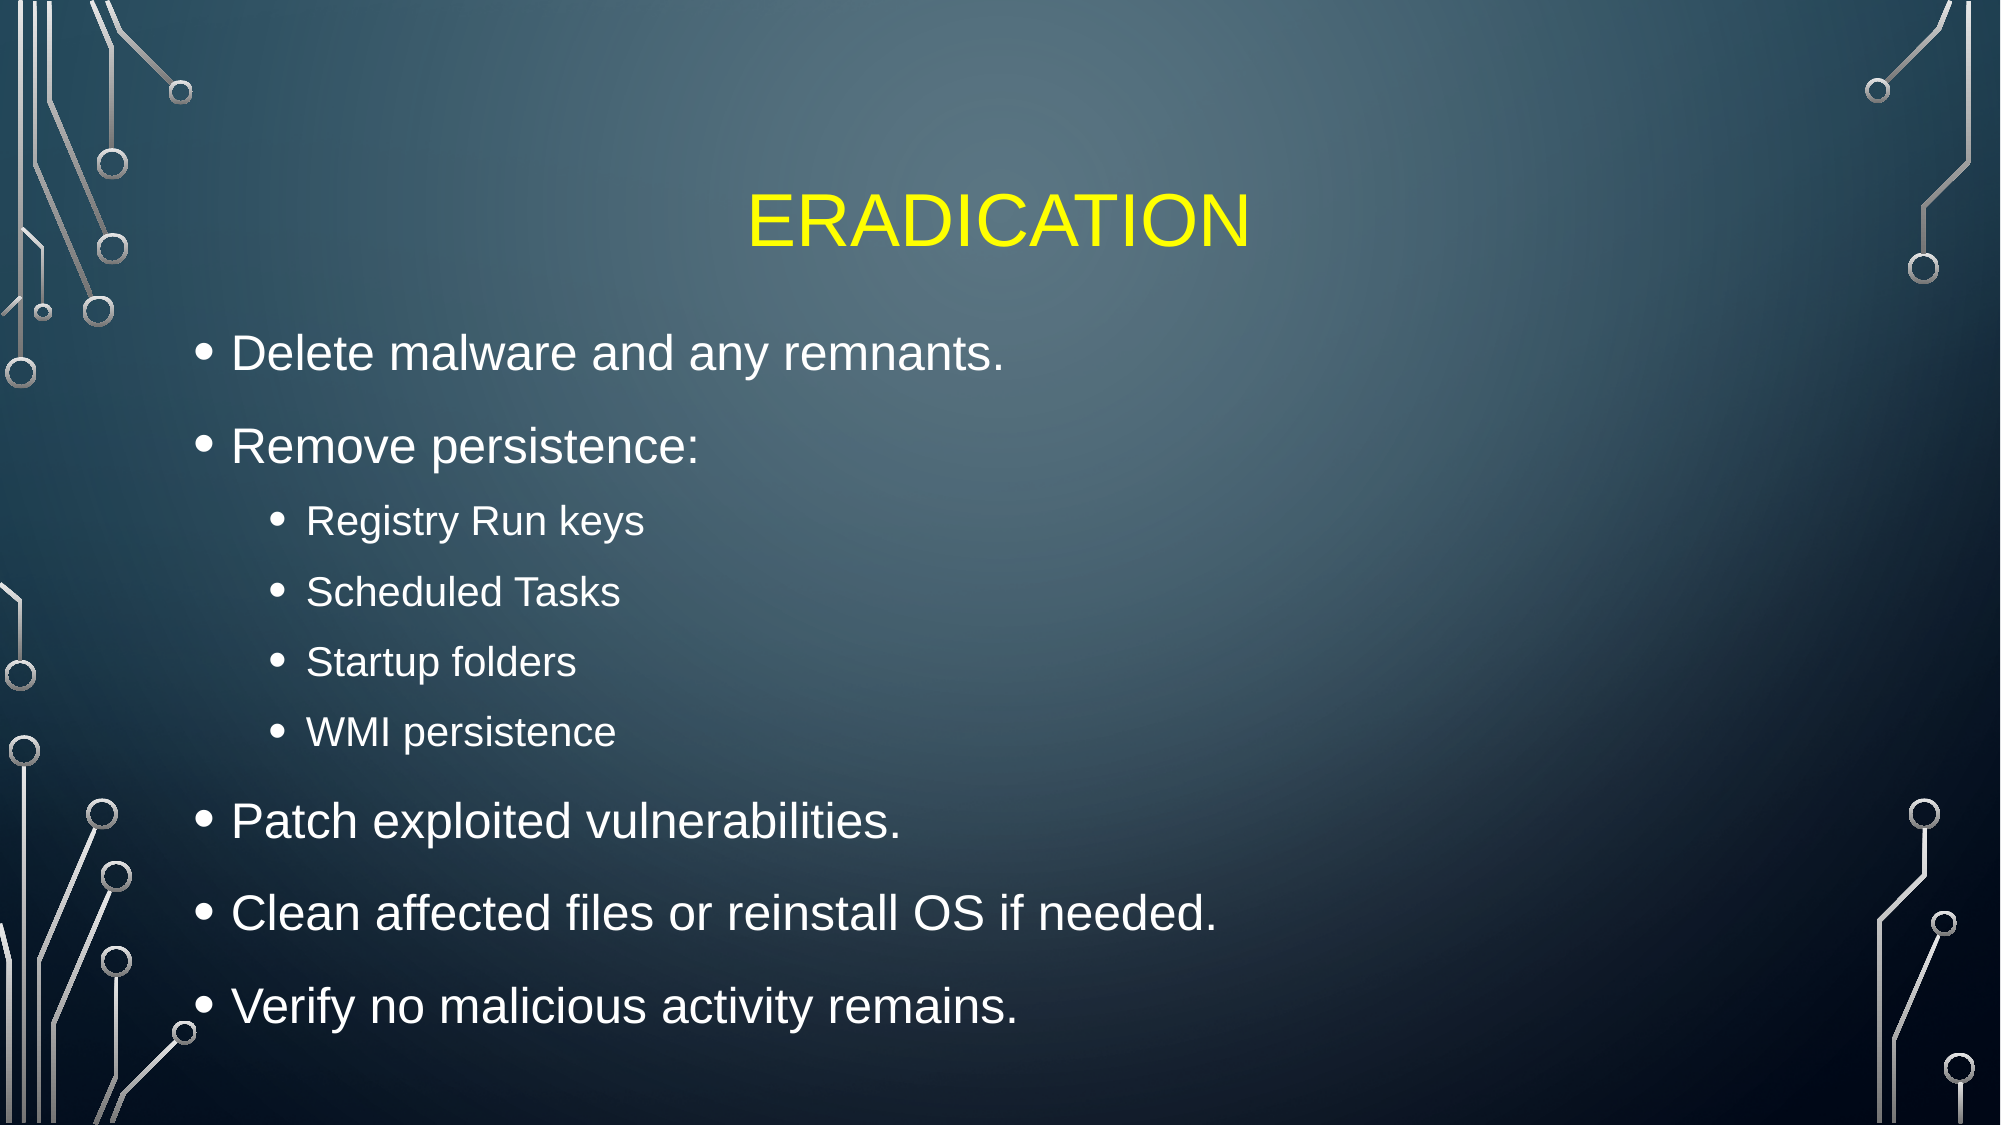

# Eradication
Delete malware and any remnants.
Remove persistence:
Registry Run keys
Scheduled Tasks
Startup folders
WMI persistence
Patch exploited vulnerabilities.
Clean affected files or reinstall OS if needed.
Verify no malicious activity remains.